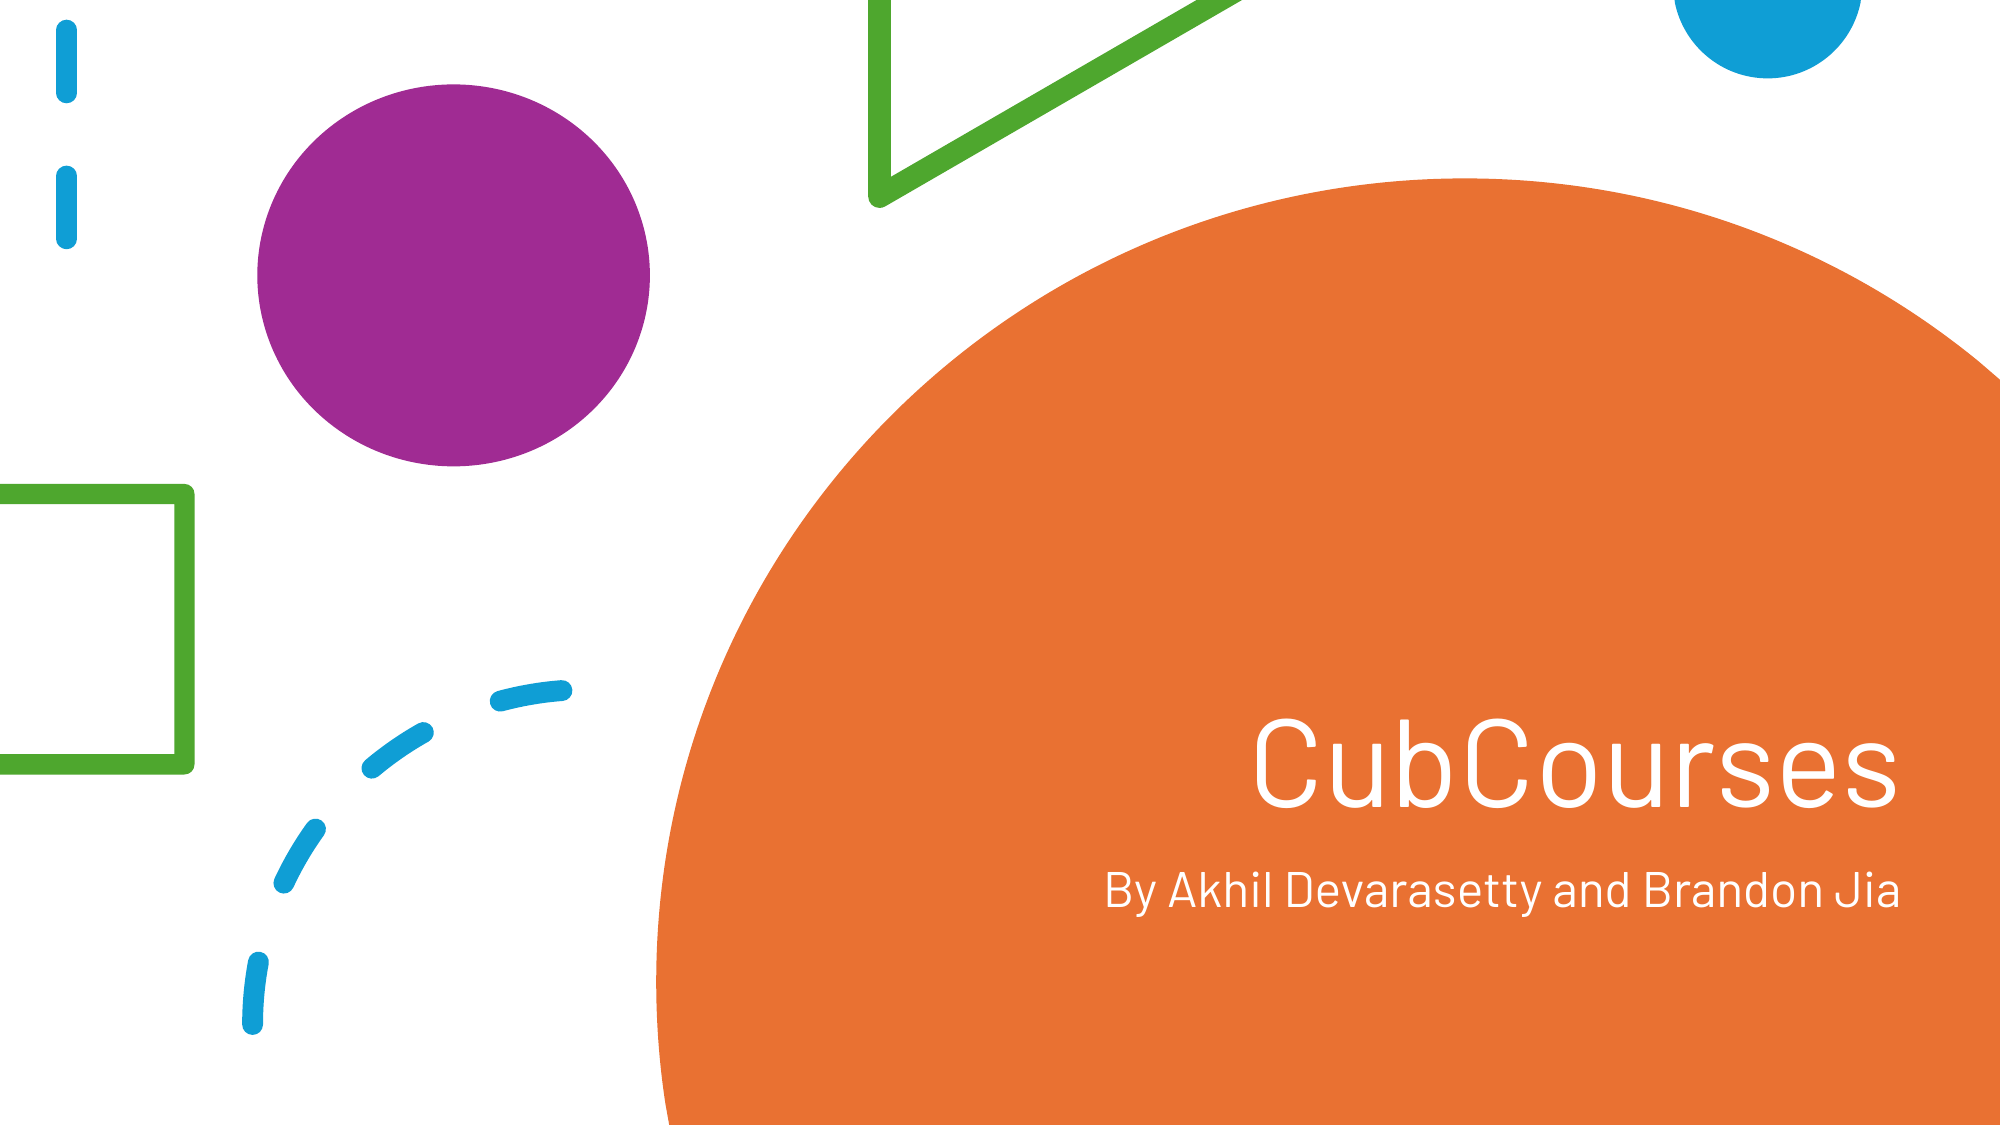

# CubCourses

By Akhil Devarasetty and Brandon Jia